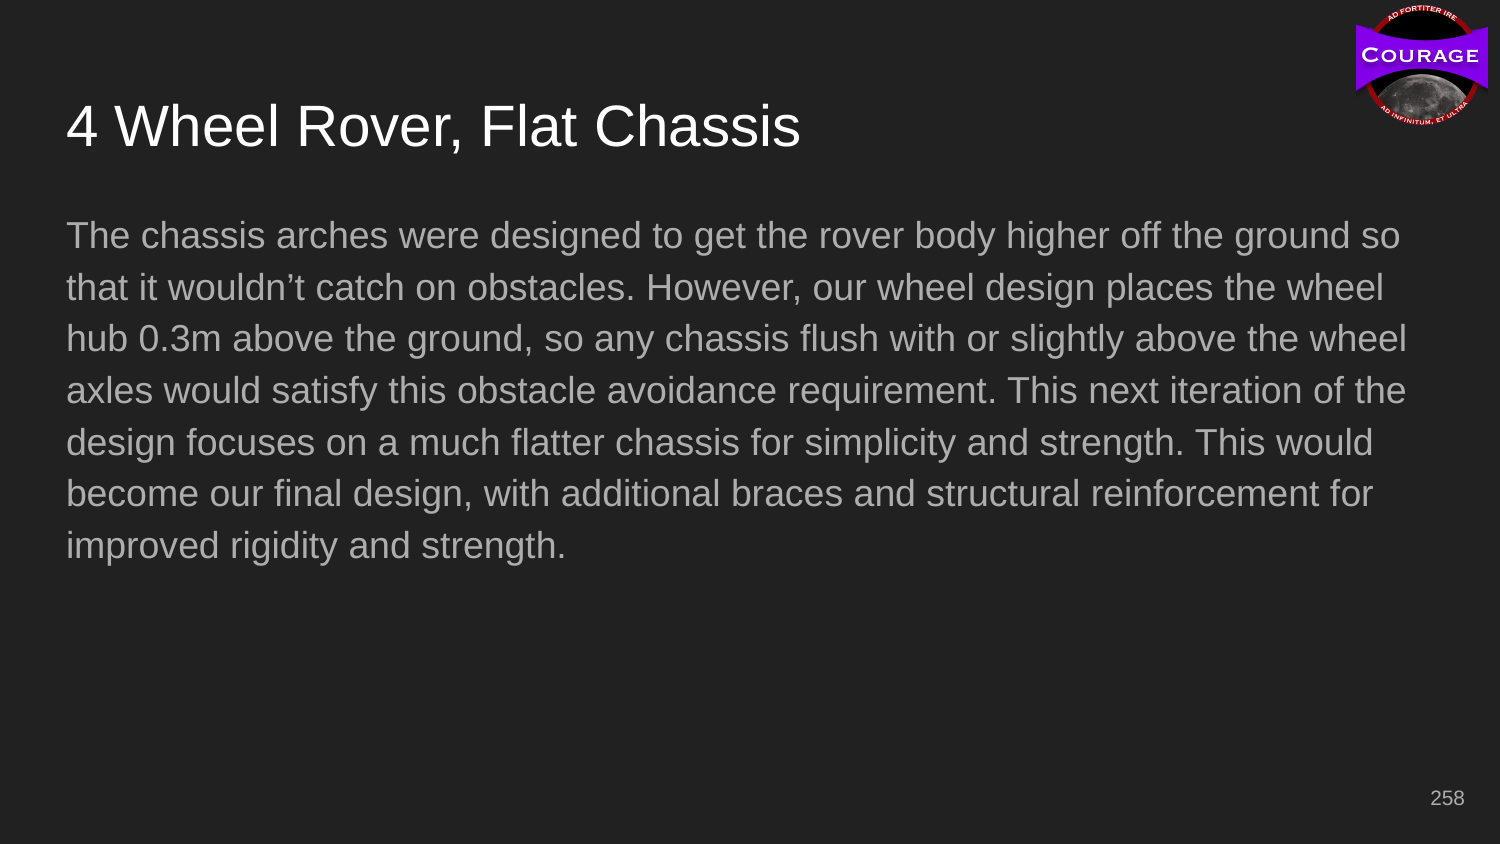

# 4 Wheel Rover, Flat Chassis
The chassis arches were designed to get the rover body higher off the ground so that it wouldn’t catch on obstacles. However, our wheel design places the wheel hub 0.3m above the ground, so any chassis flush with or slightly above the wheel axles would satisfy this obstacle avoidance requirement. This next iteration of the design focuses on a much flatter chassis for simplicity and strength. This would become our final design, with additional braces and structural reinforcement for improved rigidity and strength.
258